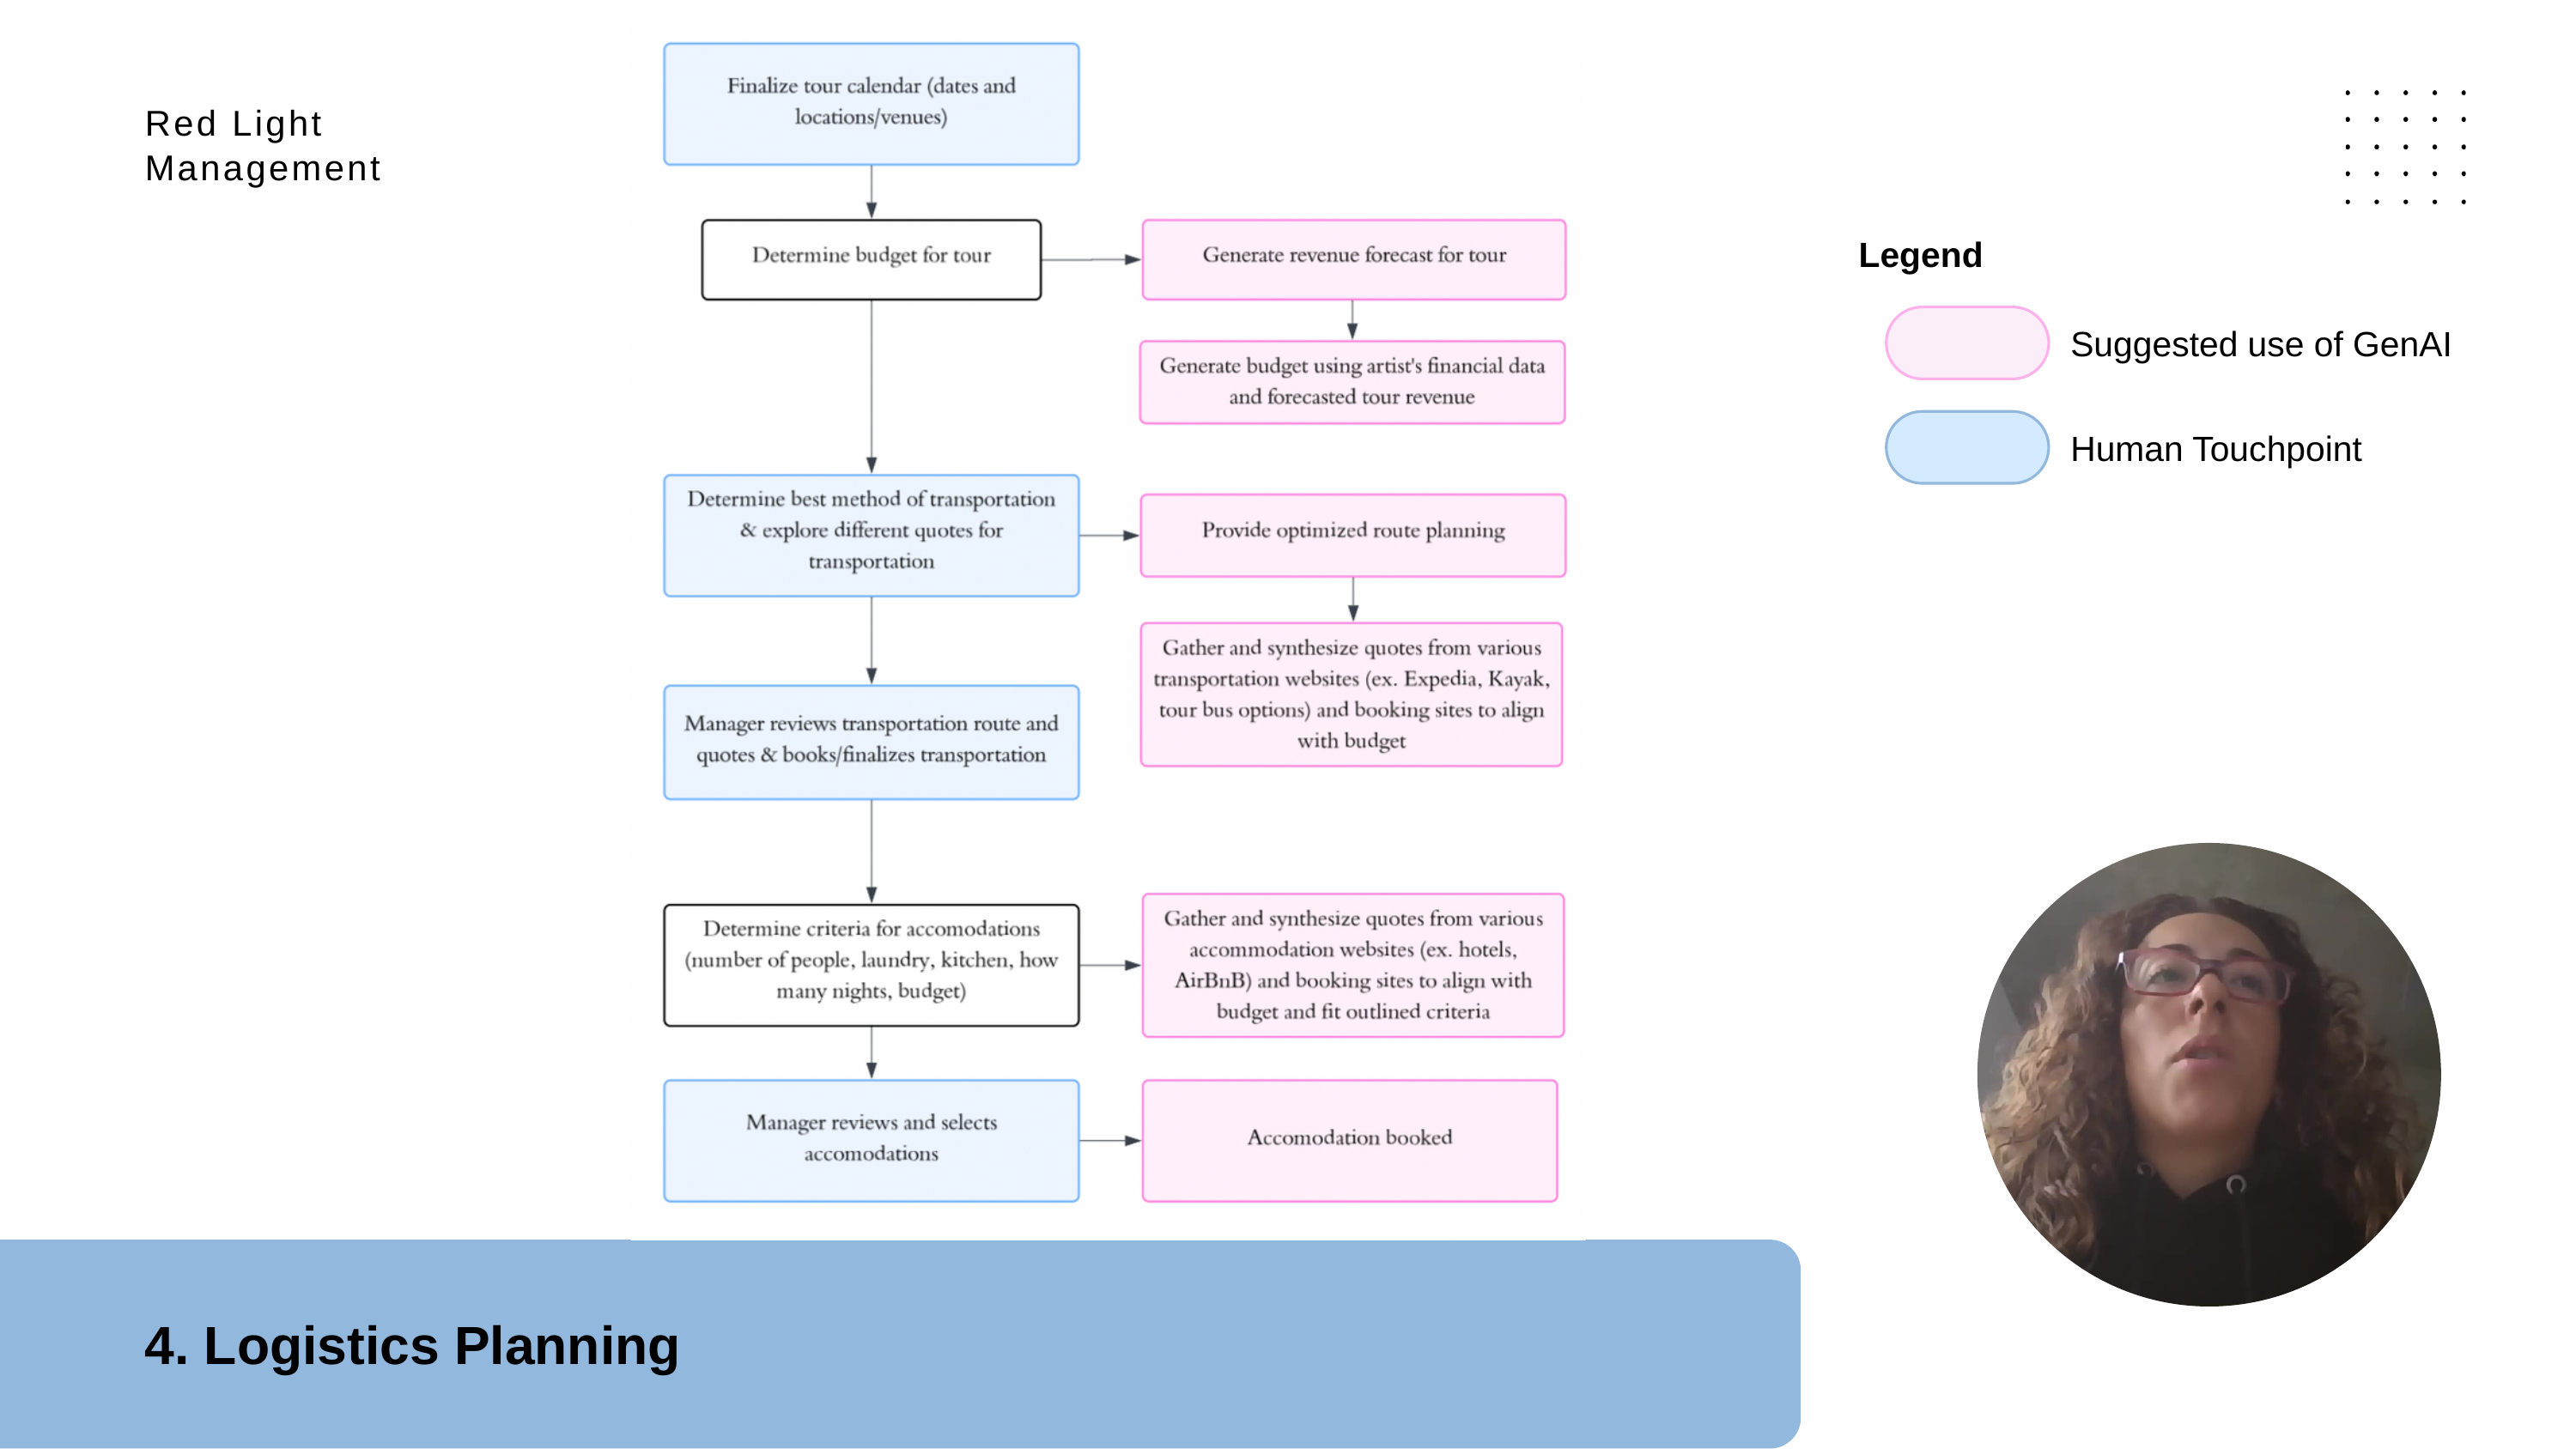

Red Light Management
Legend

Suggested use of GenAI

Human Touchpoint

4. Logistics Planning